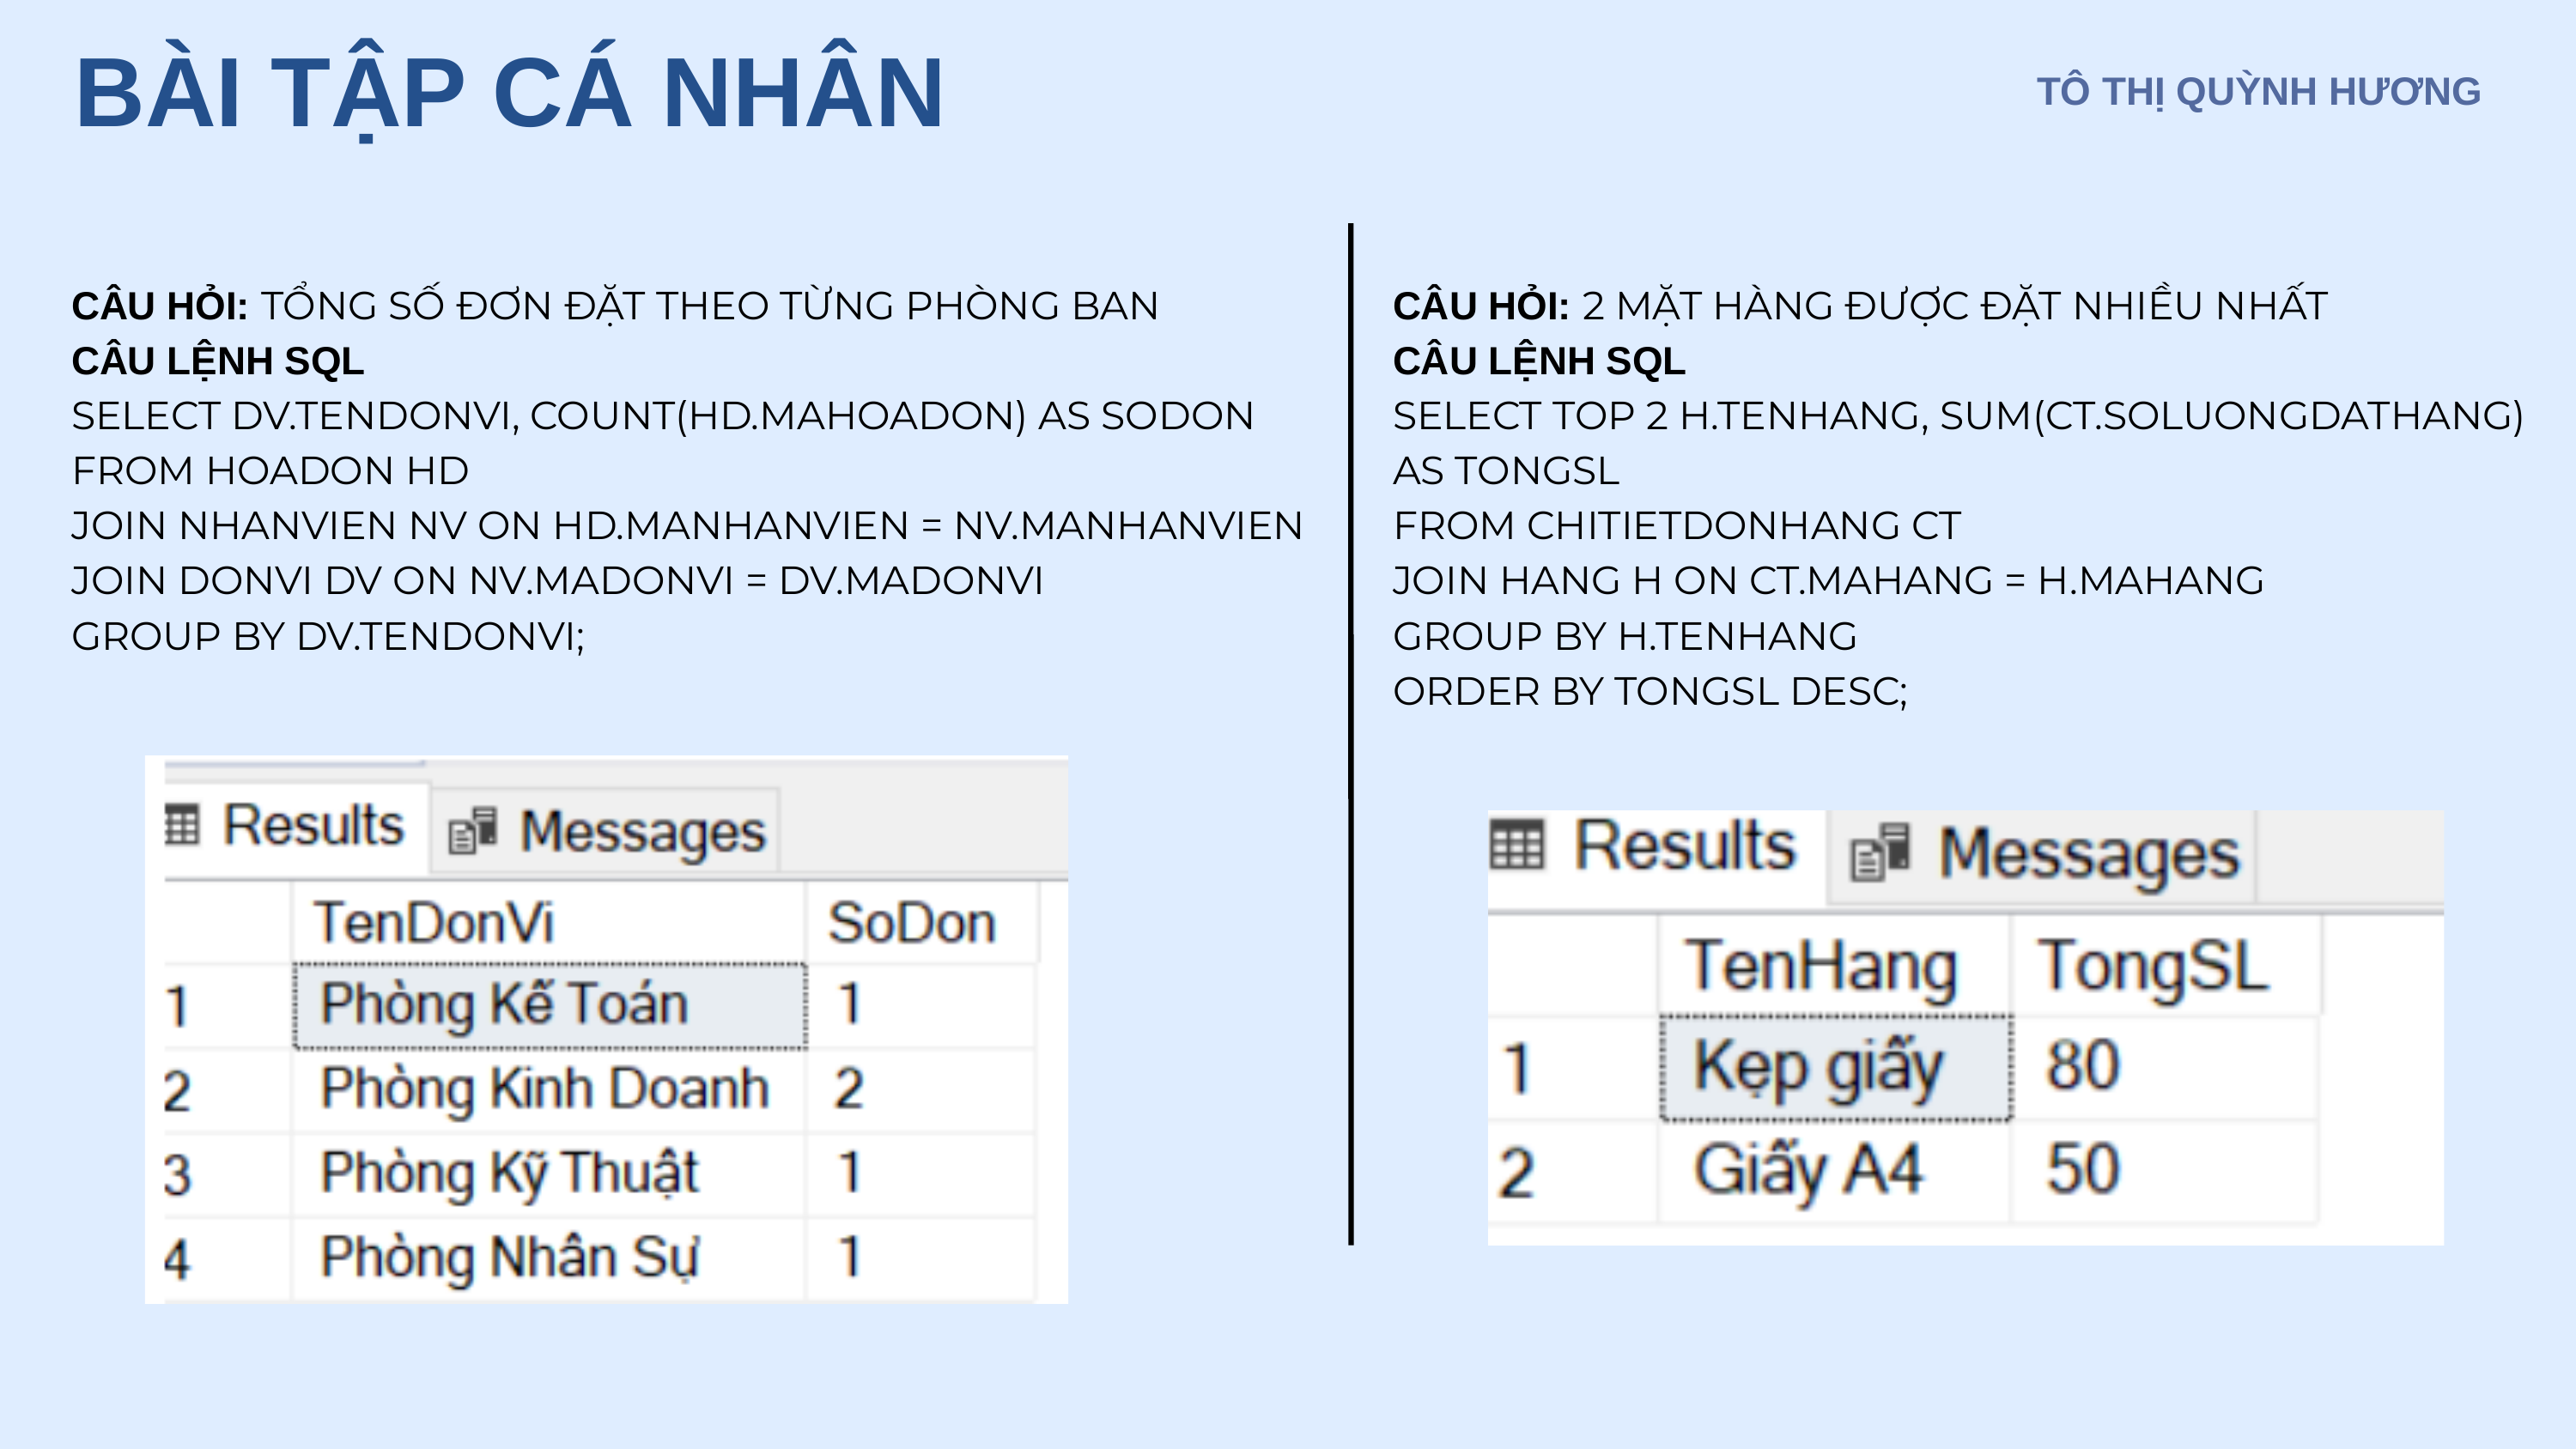

BÀI TẬP CÁ NHÂN
TÔ THỊ QUỲNH HƯƠNG

CÂU HỎI: TỔNG SỐ ĐƠN ĐẶT THEO TỪNG PHÒNG BAN
CÂU LỆNH SQL
SELECT DV.TENDONVI, COUNT(HD.MAHOADON) AS SODON
FROM HOADON HD
JOIN NHANVIEN NV ON HD.MANHANVIEN = NV.MANHANVIEN
JOIN DONVI DV ON NV.MADONVI = DV.MADONVI
GROUP BY DV.TENDONVI;
CÂU HỎI: 2 MẶT HÀNG ĐƯỢC ĐẶT NHIỀU NHẤT
CÂU LỆNH SQL
SELECT TOP 2 H.TENHANG, SUM(CT.SOLUONGDATHANG)
AS TONGSL
FROM CHITIETDONHANG CT
JOIN HANG H ON CT.MAHANG = H.MAHANG
GROUP BY H.TENHANG
ORDER BY TONGSL DESC;